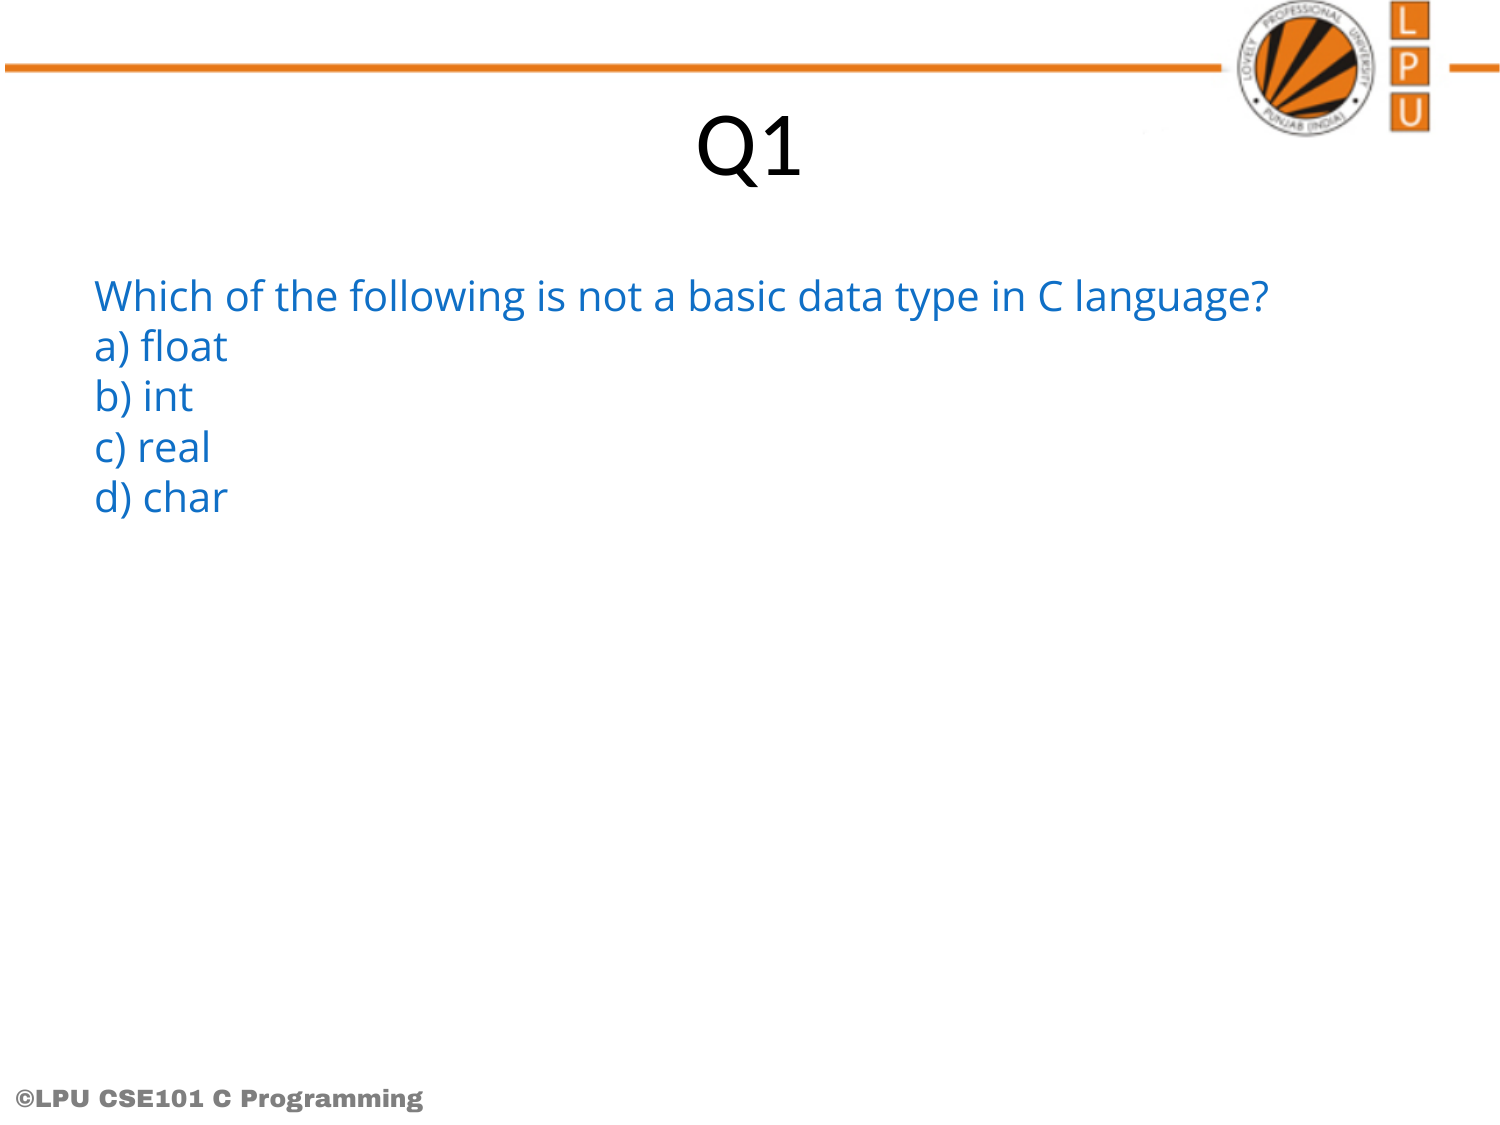

# Q1
Which of the following is not a basic data type in C language?
a) float
b) int
c) real
d) char